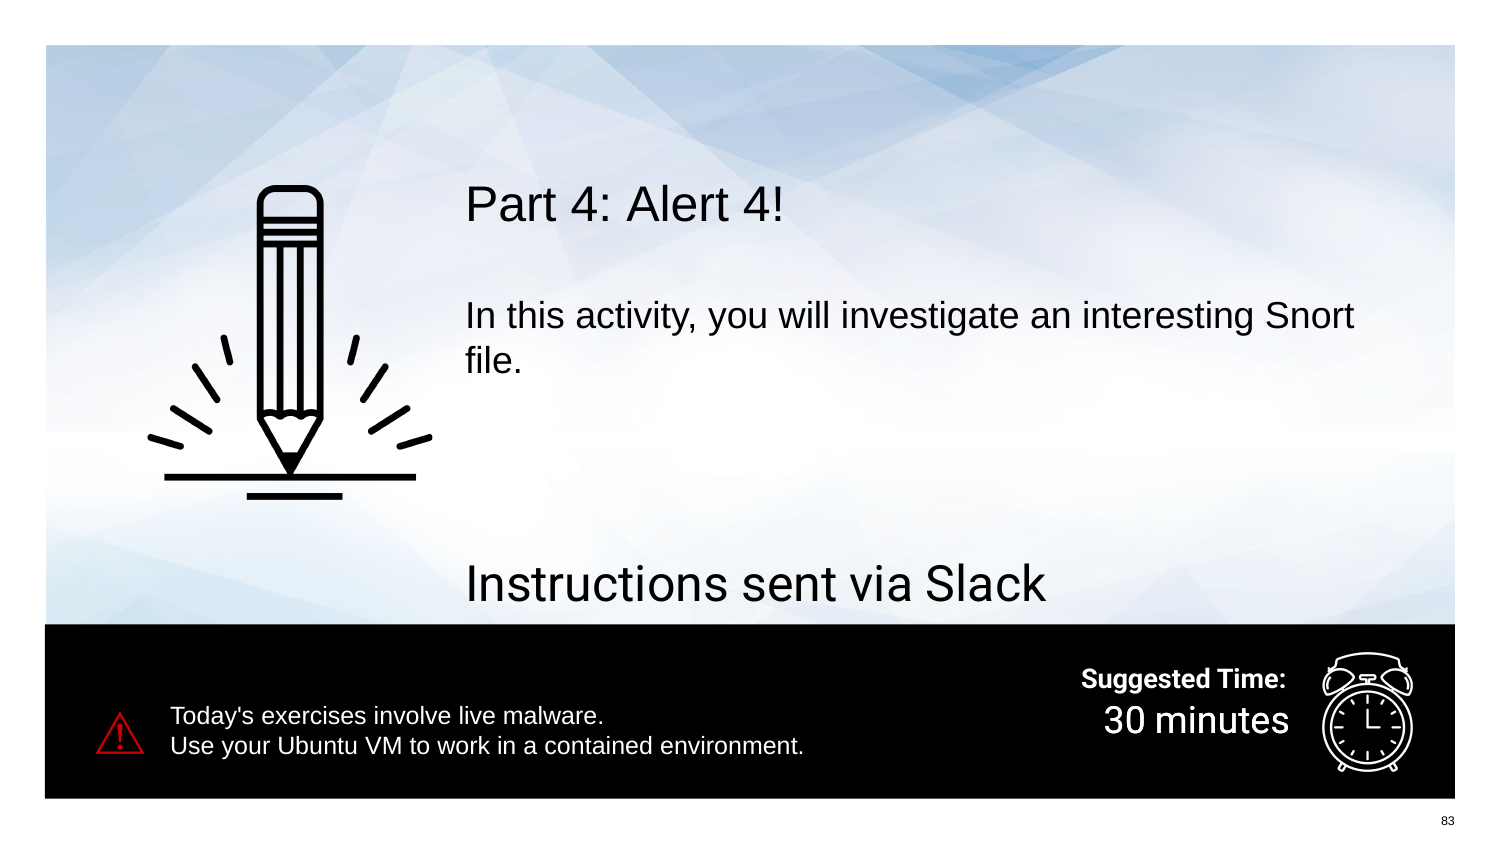

Part 4: Alert 4!

In this activity, you will investigate an interesting Snort file.

Instructions sent via Slack

⚠
Today's exercises involve live malware.
Use your Ubuntu VM to work in a contained environment.

# 30 minutes
30 minutes

83